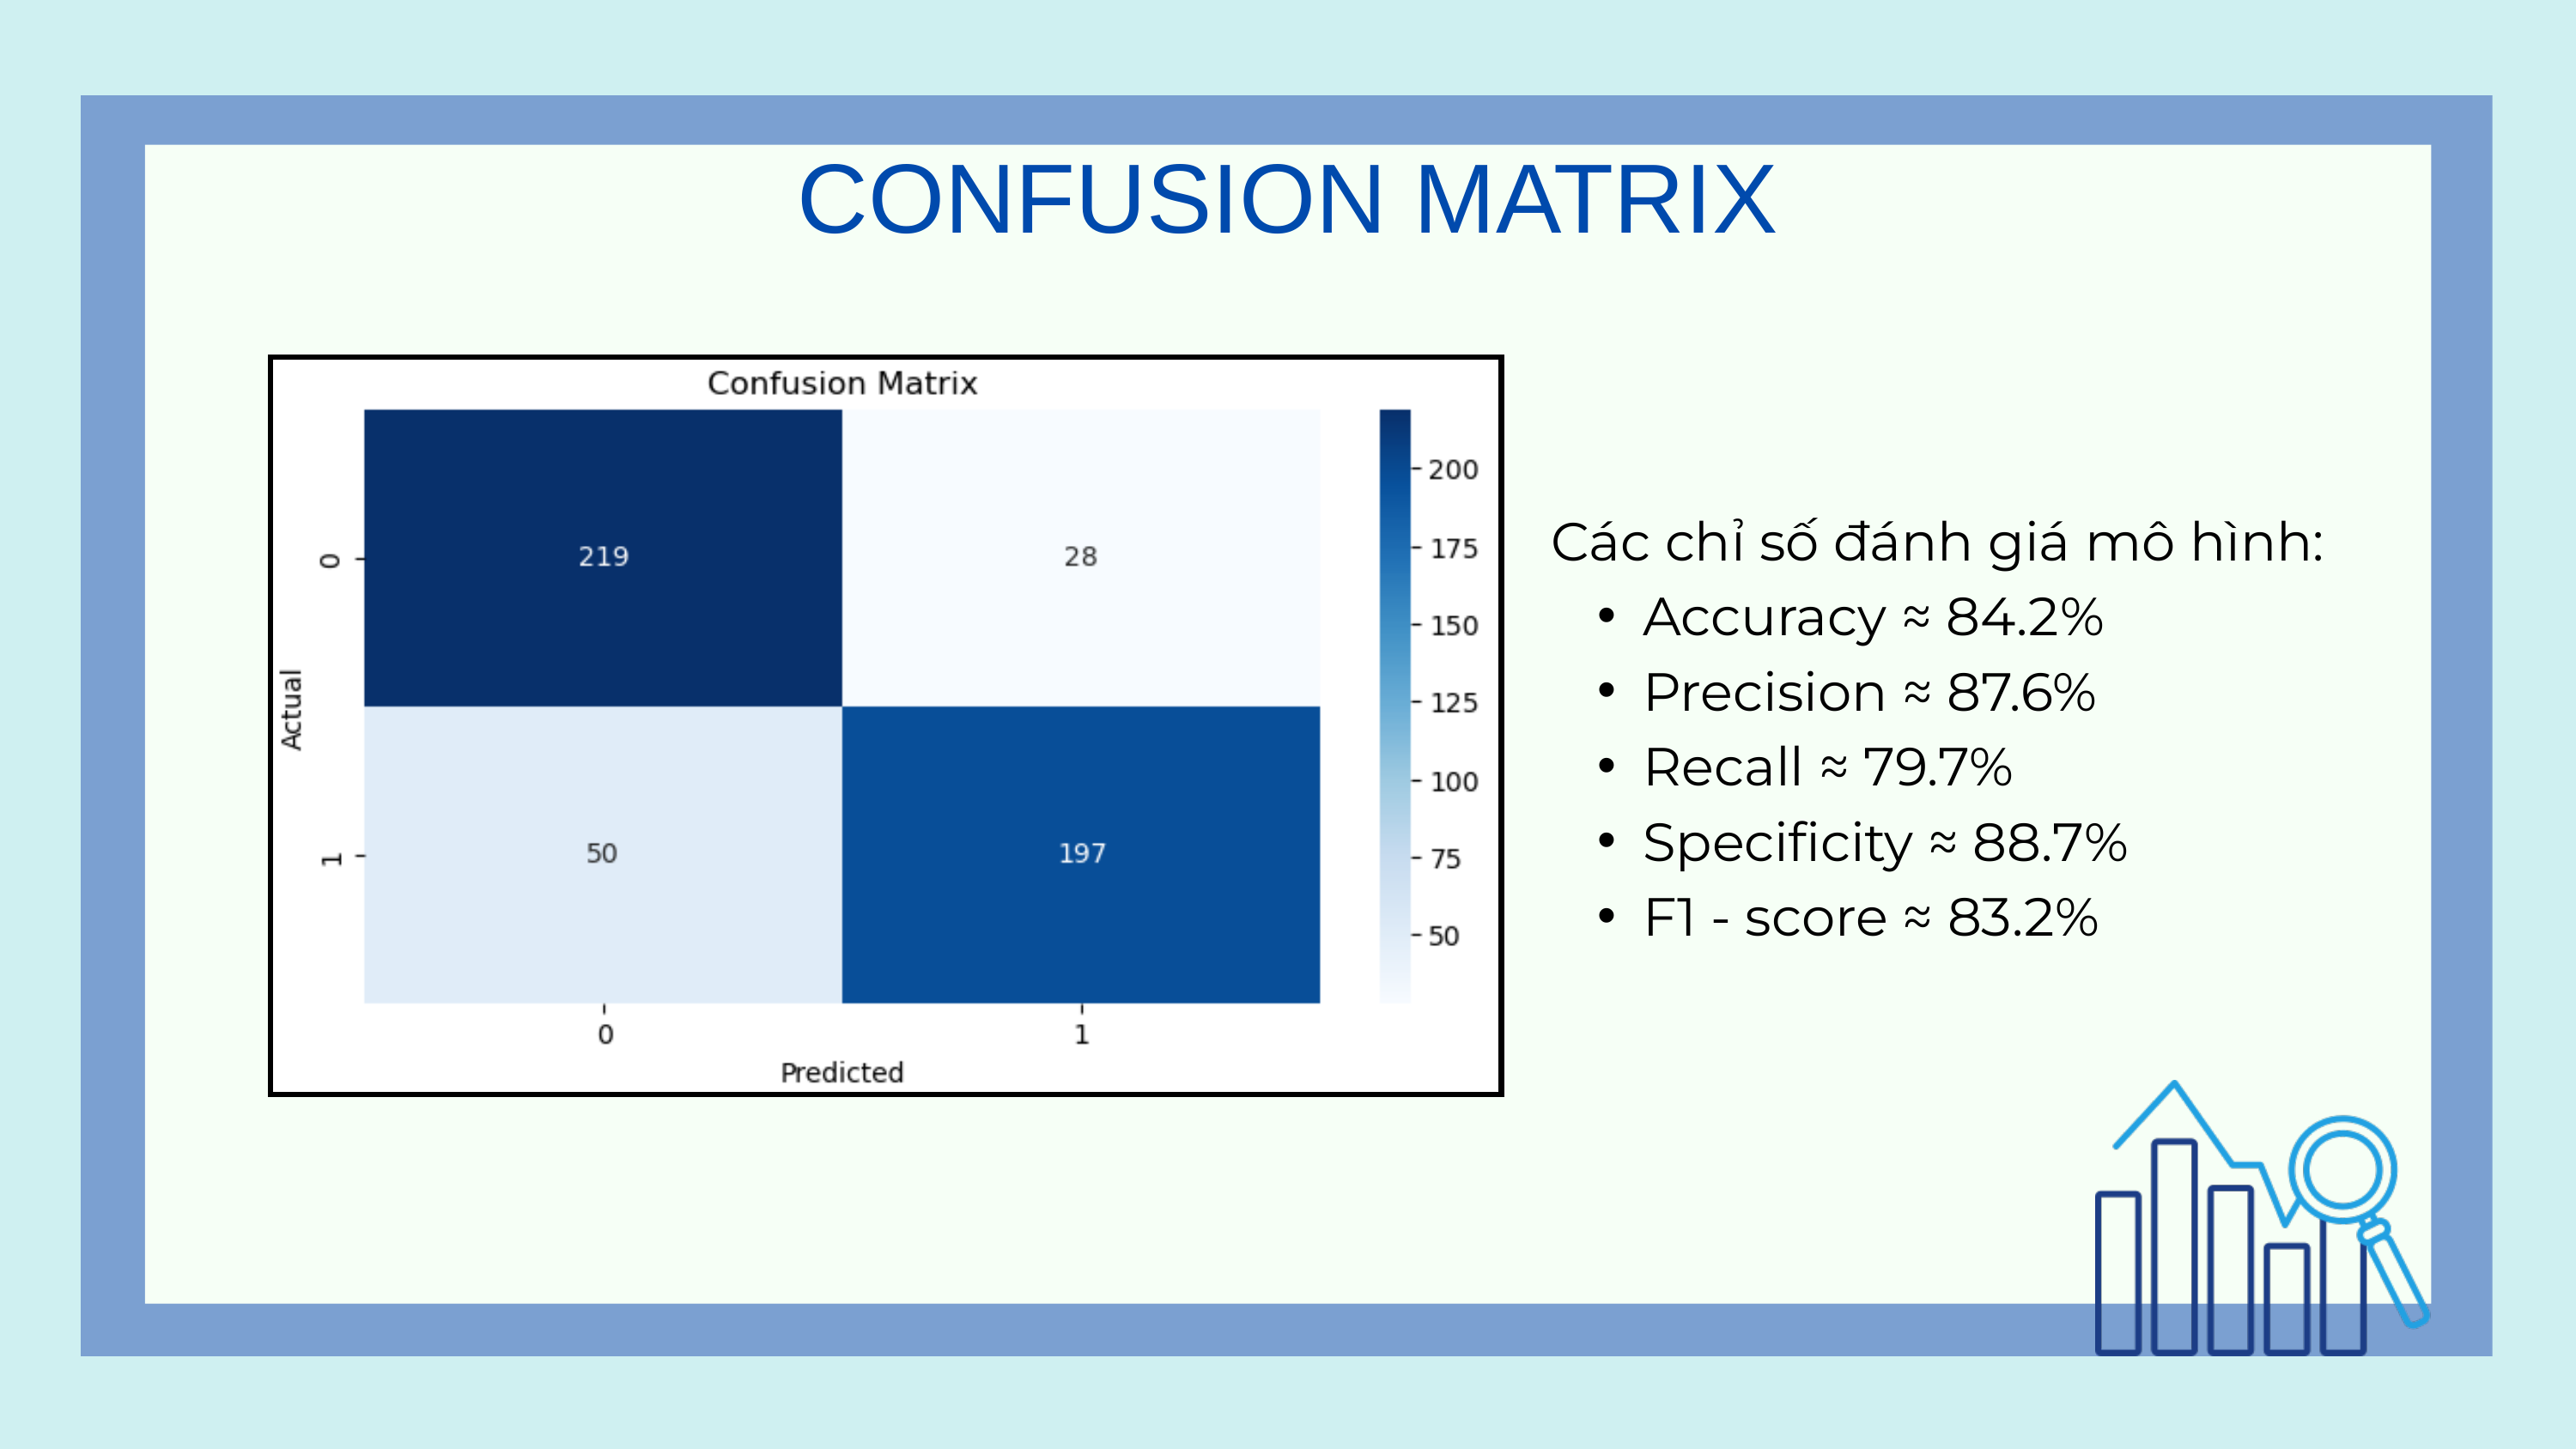

CONFUSION MATRIX

Các chỉ số đánh giá mô hình:
Accuracy ≈ 84.2%
Precision ≈ 87.6%
Recall ≈ 79.7%
Specificity ≈ 88.7%
F1 - score ≈ 83.2%